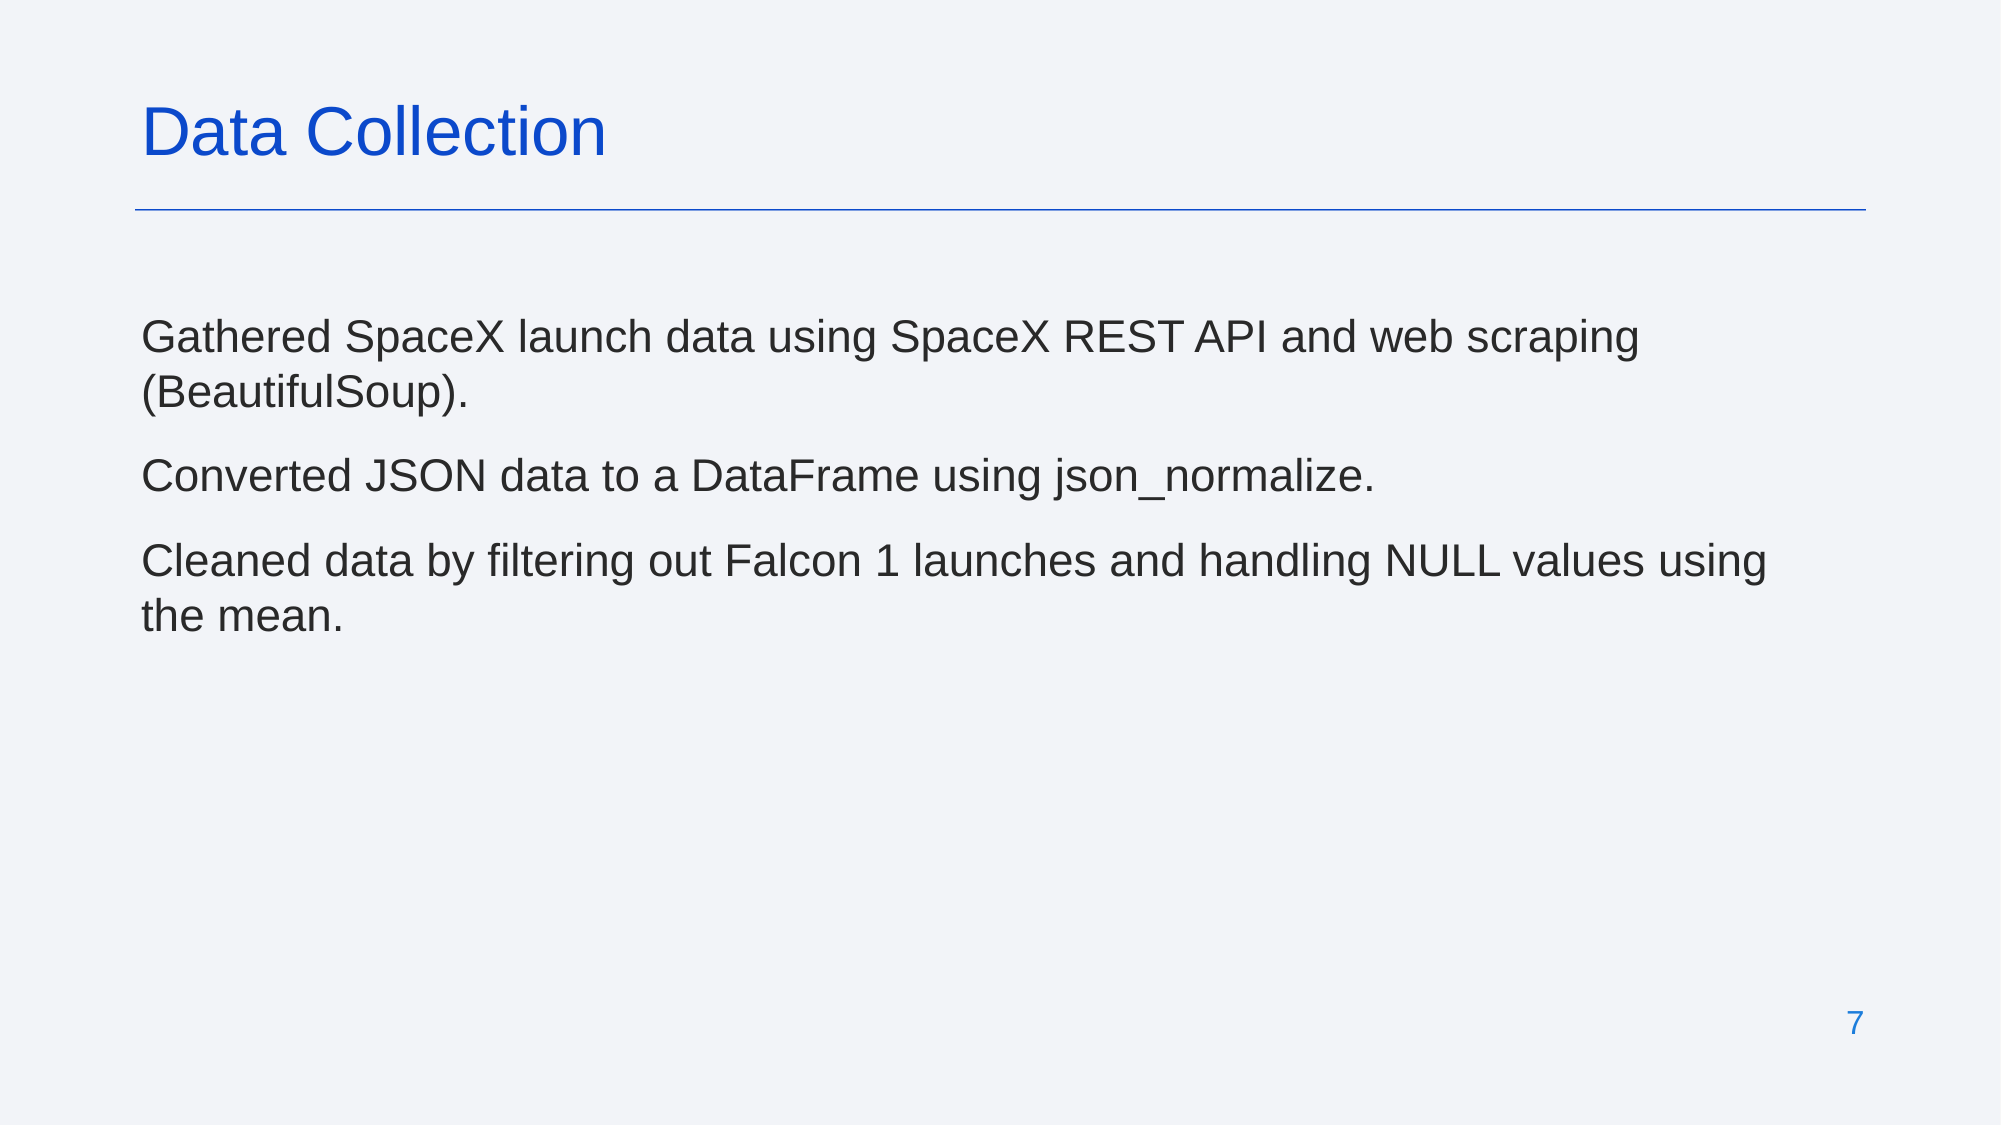

Data Collection
Gathered SpaceX launch data using SpaceX REST API and web scraping (BeautifulSoup).
Converted JSON data to a DataFrame using json_normalize.
Cleaned data by filtering out Falcon 1 launches and handling NULL values using the mean.
7